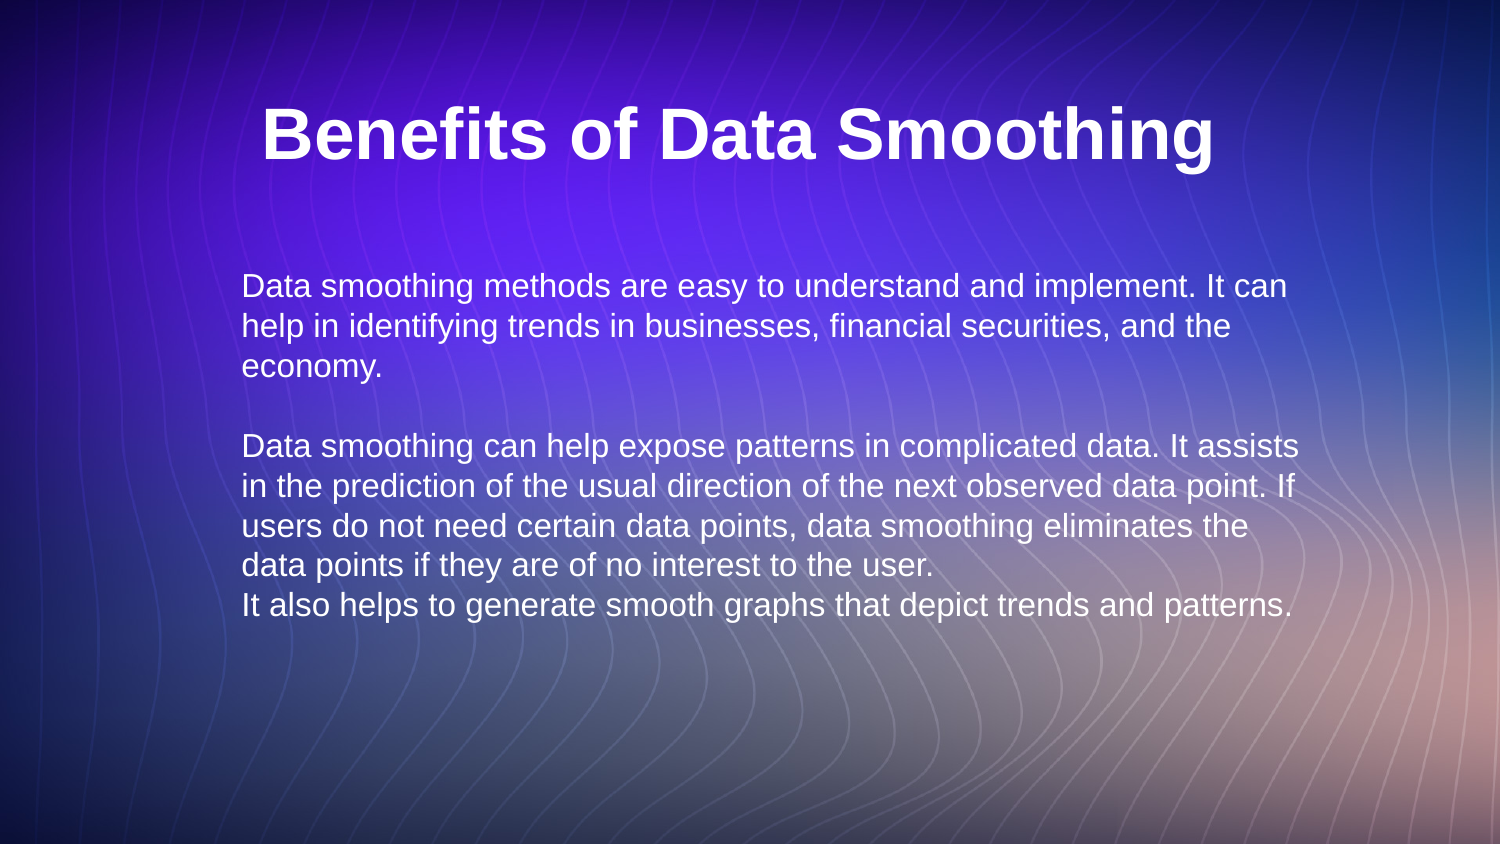

# Benefits of Data Smoothing

Data smoothing methods are easy to understand and implement. It can help in identifying trends in businesses, financial securities, and the economy.

Data smoothing can help expose patterns in complicated data. It assists in the prediction of the usual direction of the next observed data point. If users do not need certain data points, data smoothing eliminates the data points if they are of no interest to the user.
It also helps to generate smooth graphs that depict trends and patterns.